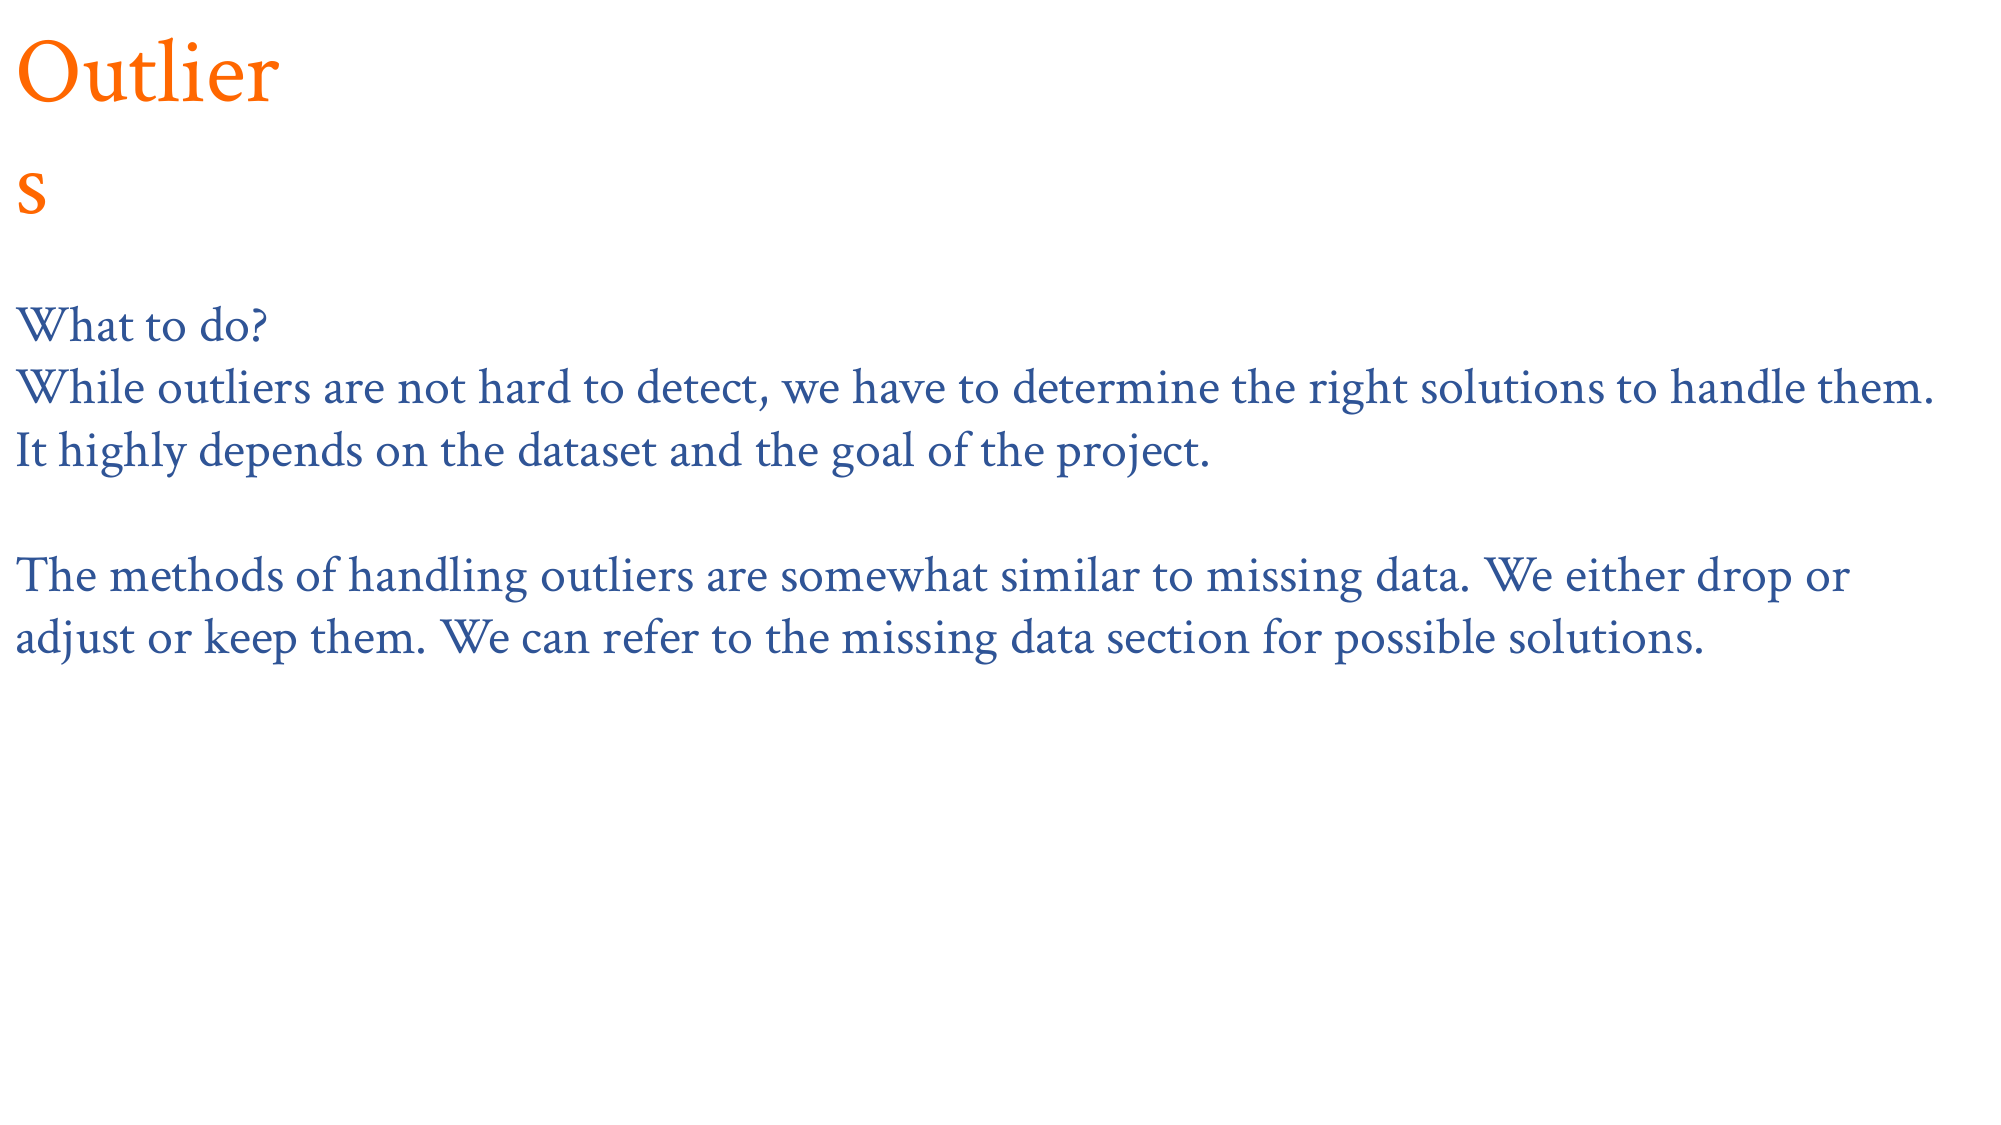

Outliers
What to do?
While outliers are not hard to detect, we have to determine the right solutions to handle them. It highly depends on the dataset and the goal of the project.

The methods of handling outliers are somewhat similar to missing data. We either drop or adjust or keep them. We can refer to the missing data section for possible solutions.